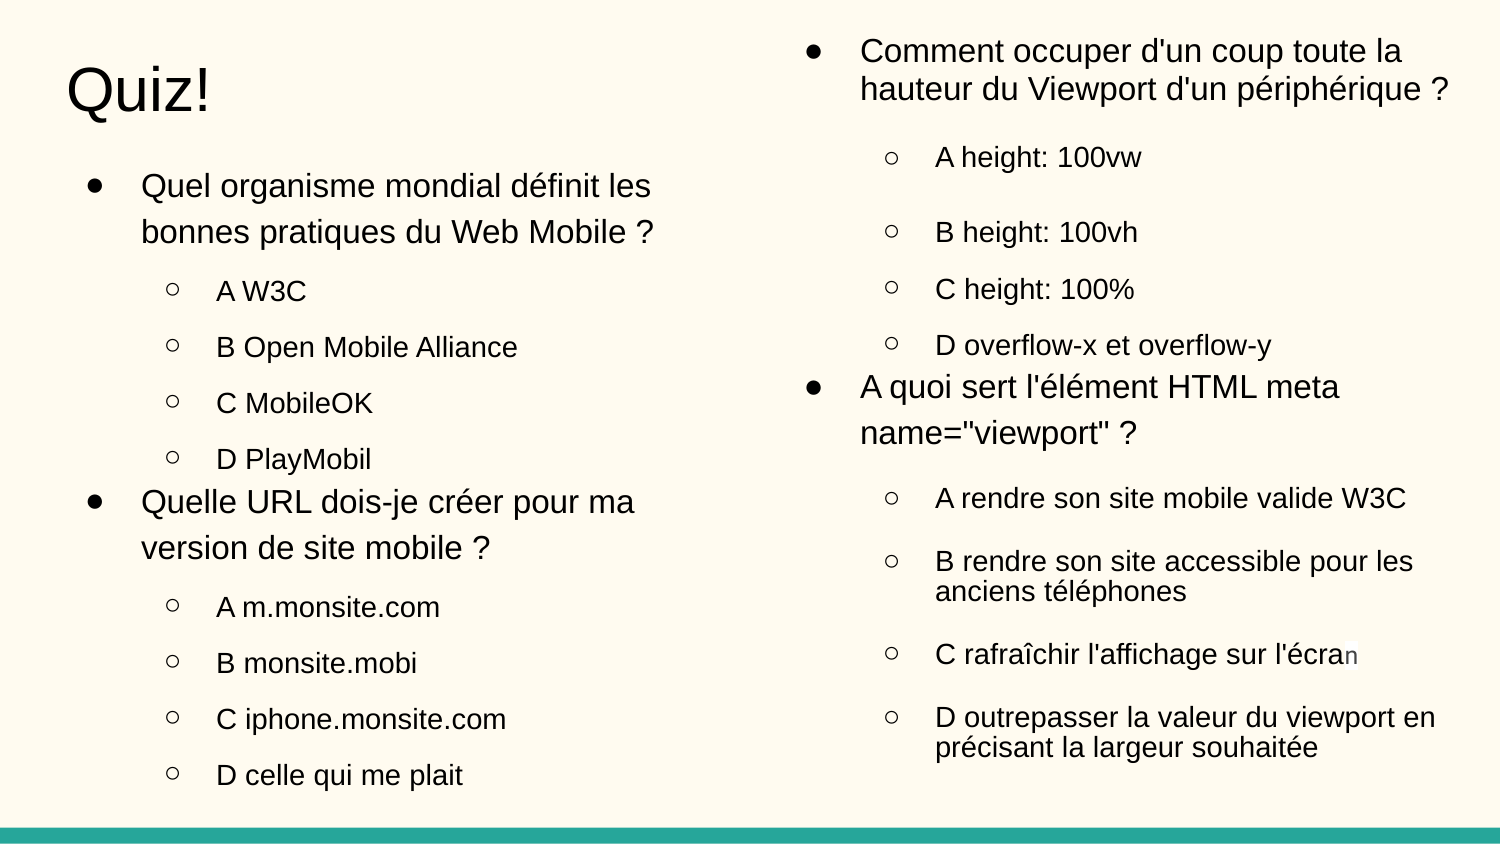

Comment occuper d'un coup toute la hauteur du Viewport d'un périphérique ?
A height: 100vw
B height: 100vh
C height: 100%
D overflow-x et overflow-y
A quoi sert l'élément HTML meta name="viewport" ?
A rendre son site mobile valide W3C
B rendre son site accessible pour les anciens téléphones
C rafraîchir l'affichage sur l'écran
D outrepasser la valeur du viewport en précisant la largeur souhaitée
# Quiz!
Quel organisme mondial définit les bonnes pratiques du Web Mobile ?
A W3C
B Open Mobile Alliance
C MobileOK
D PlayMobil
Quelle URL dois-je créer pour ma version de site mobile ?
A m.monsite.com
B monsite.mobi
C iphone.monsite.com
D celle qui me plait